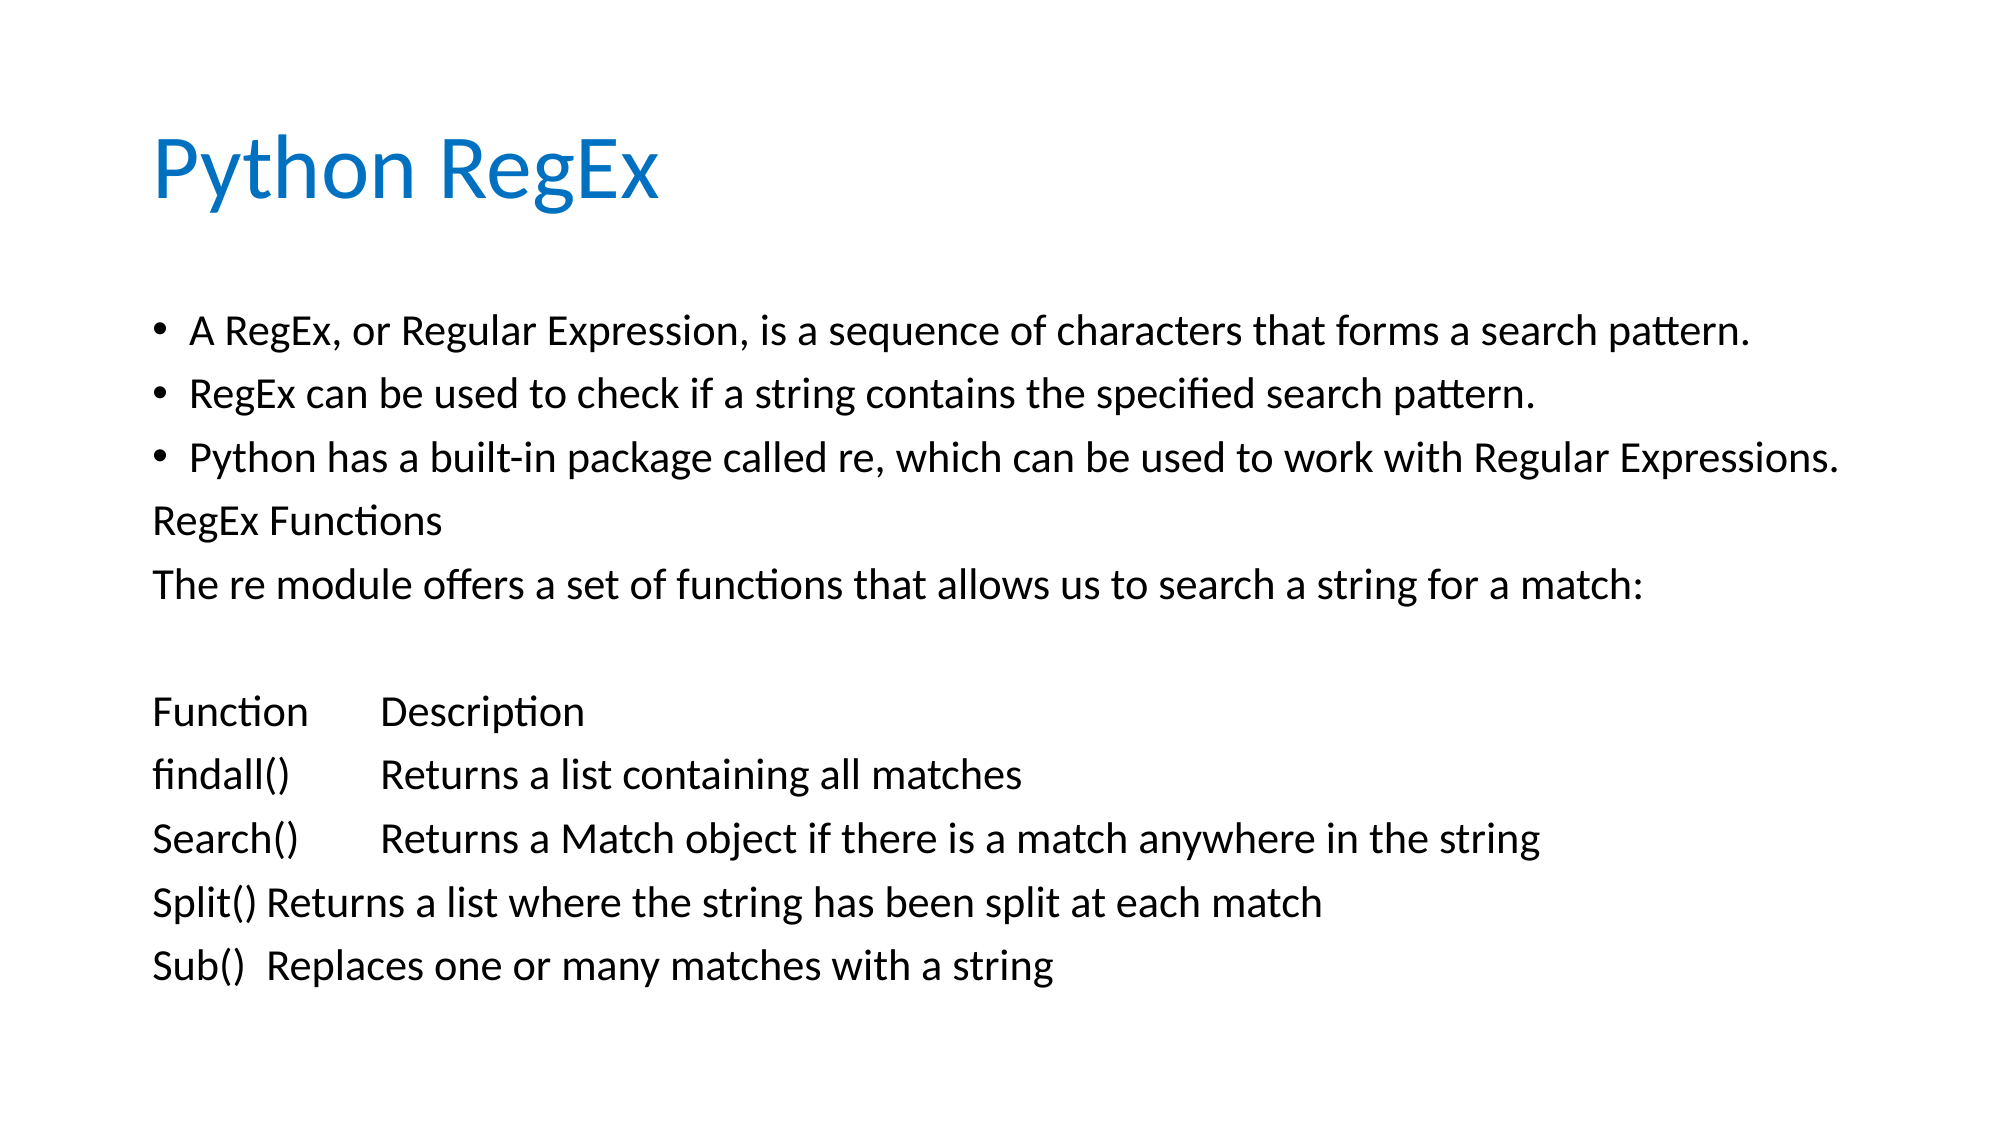

# Python RegEx
A RegEx, or Regular Expression, is a sequence of characters that forms a search pattern.
RegEx can be used to check if a string contains the specified search pattern.
Python has a built-in package called re, which can be used to work with Regular Expressions.
RegEx Functions
The re module offers a set of functions that allows us to search a string for a match:

Function	Description
findall()		Returns a list containing all matches
Search()	Returns a Match object if there is a match anywhere in the string
Split()		Returns a list where the string has been split at each match
Sub()		Replaces one or many matches with a string